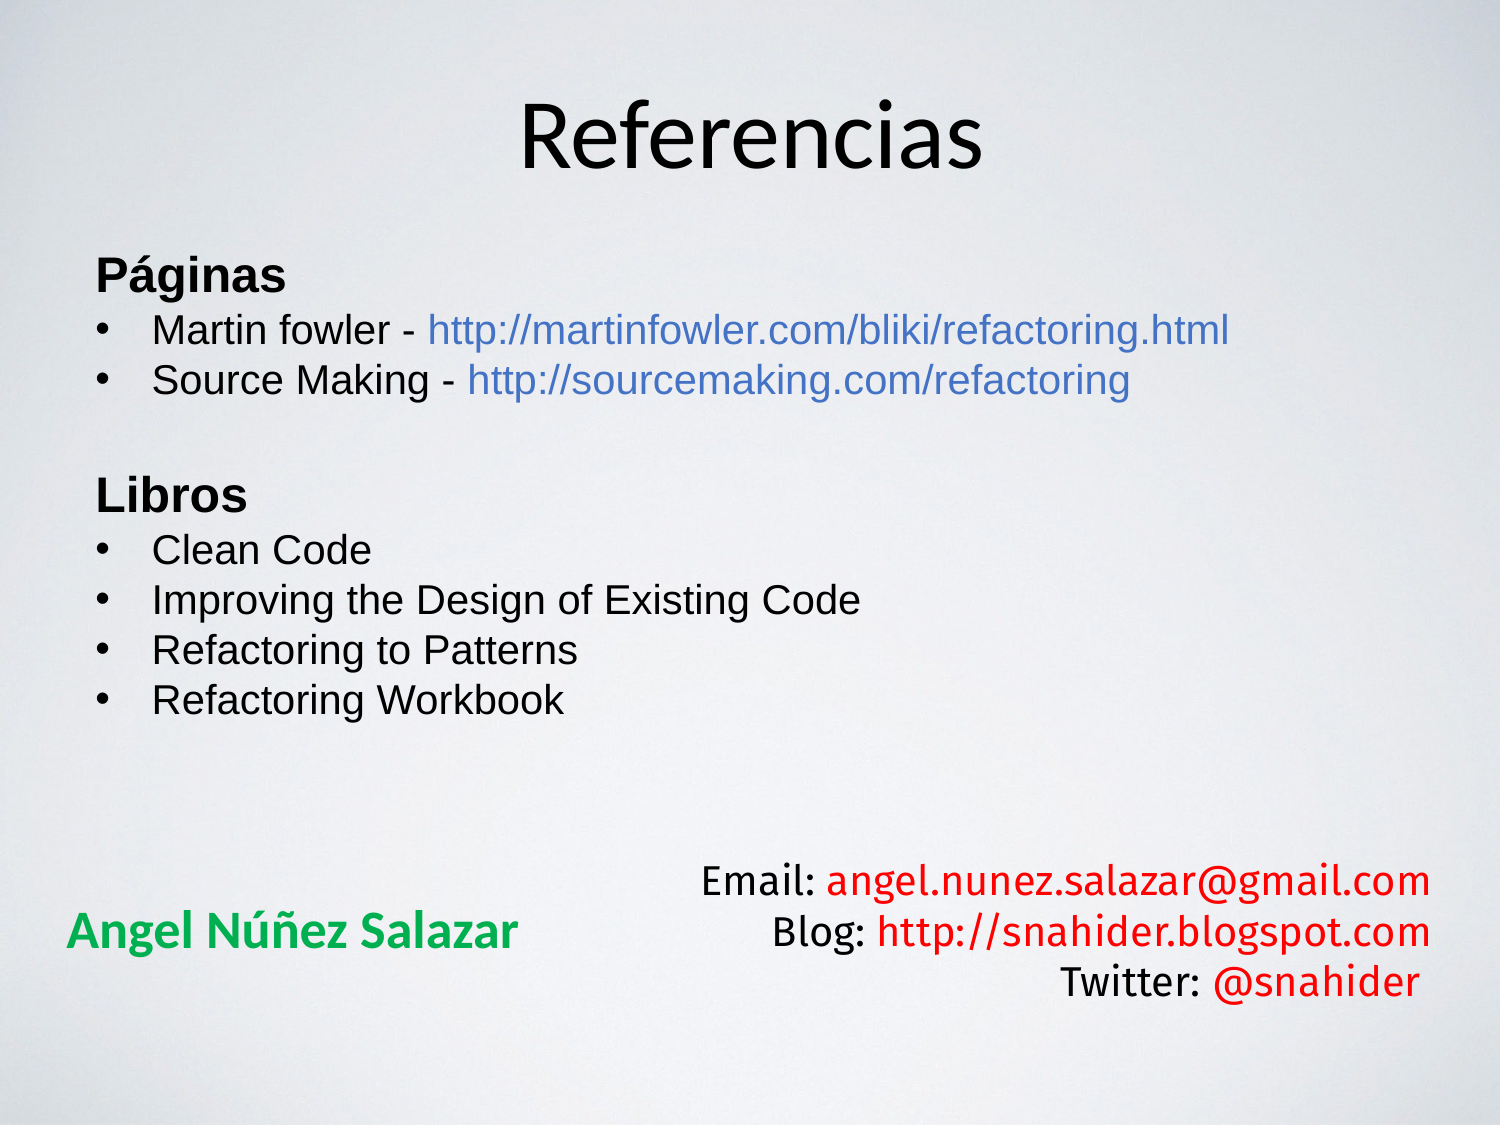

Referencias
Páginas
Martin fowler - http://martinfowler.com/bliki/refactoring.html
Source Making - http://sourcemaking.com/refactoring

Libros
Clean Code
Improving the Design of Existing Code
Refactoring to Patterns
Refactoring Workbook
Email: angel.nunez.salazar@gmail.com
Blog: http://snahider.blogspot.com
Twitter: @snahider
Angel Núñez Salazar